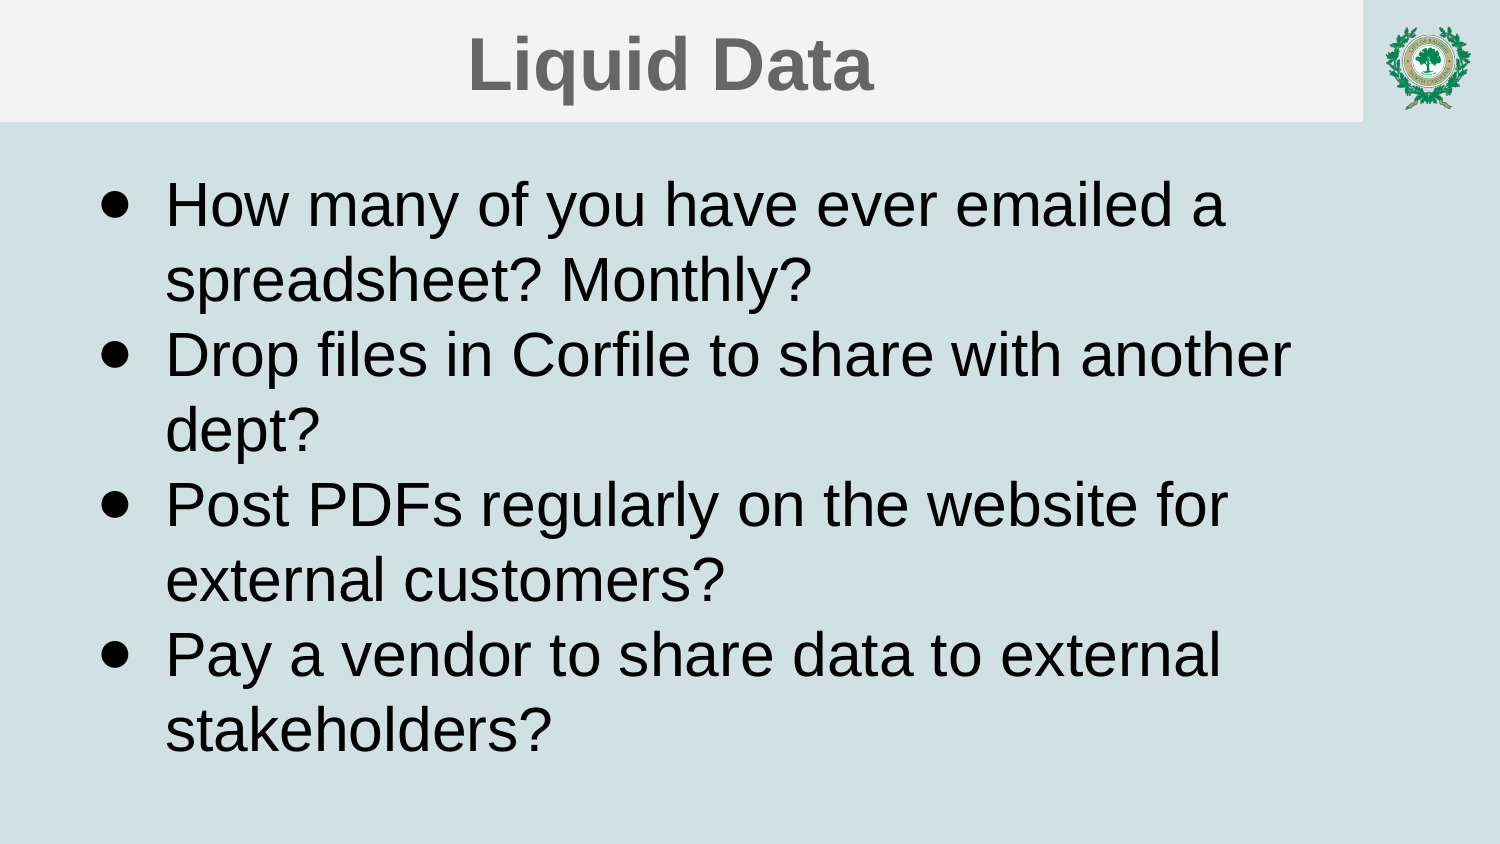

# Liquid Data
How many of you have ever emailed a spreadsheet? Monthly?
Drop files in Corfile to share with another dept?
Post PDFs regularly on the website for external customers?
Pay a vendor to share data to external stakeholders?